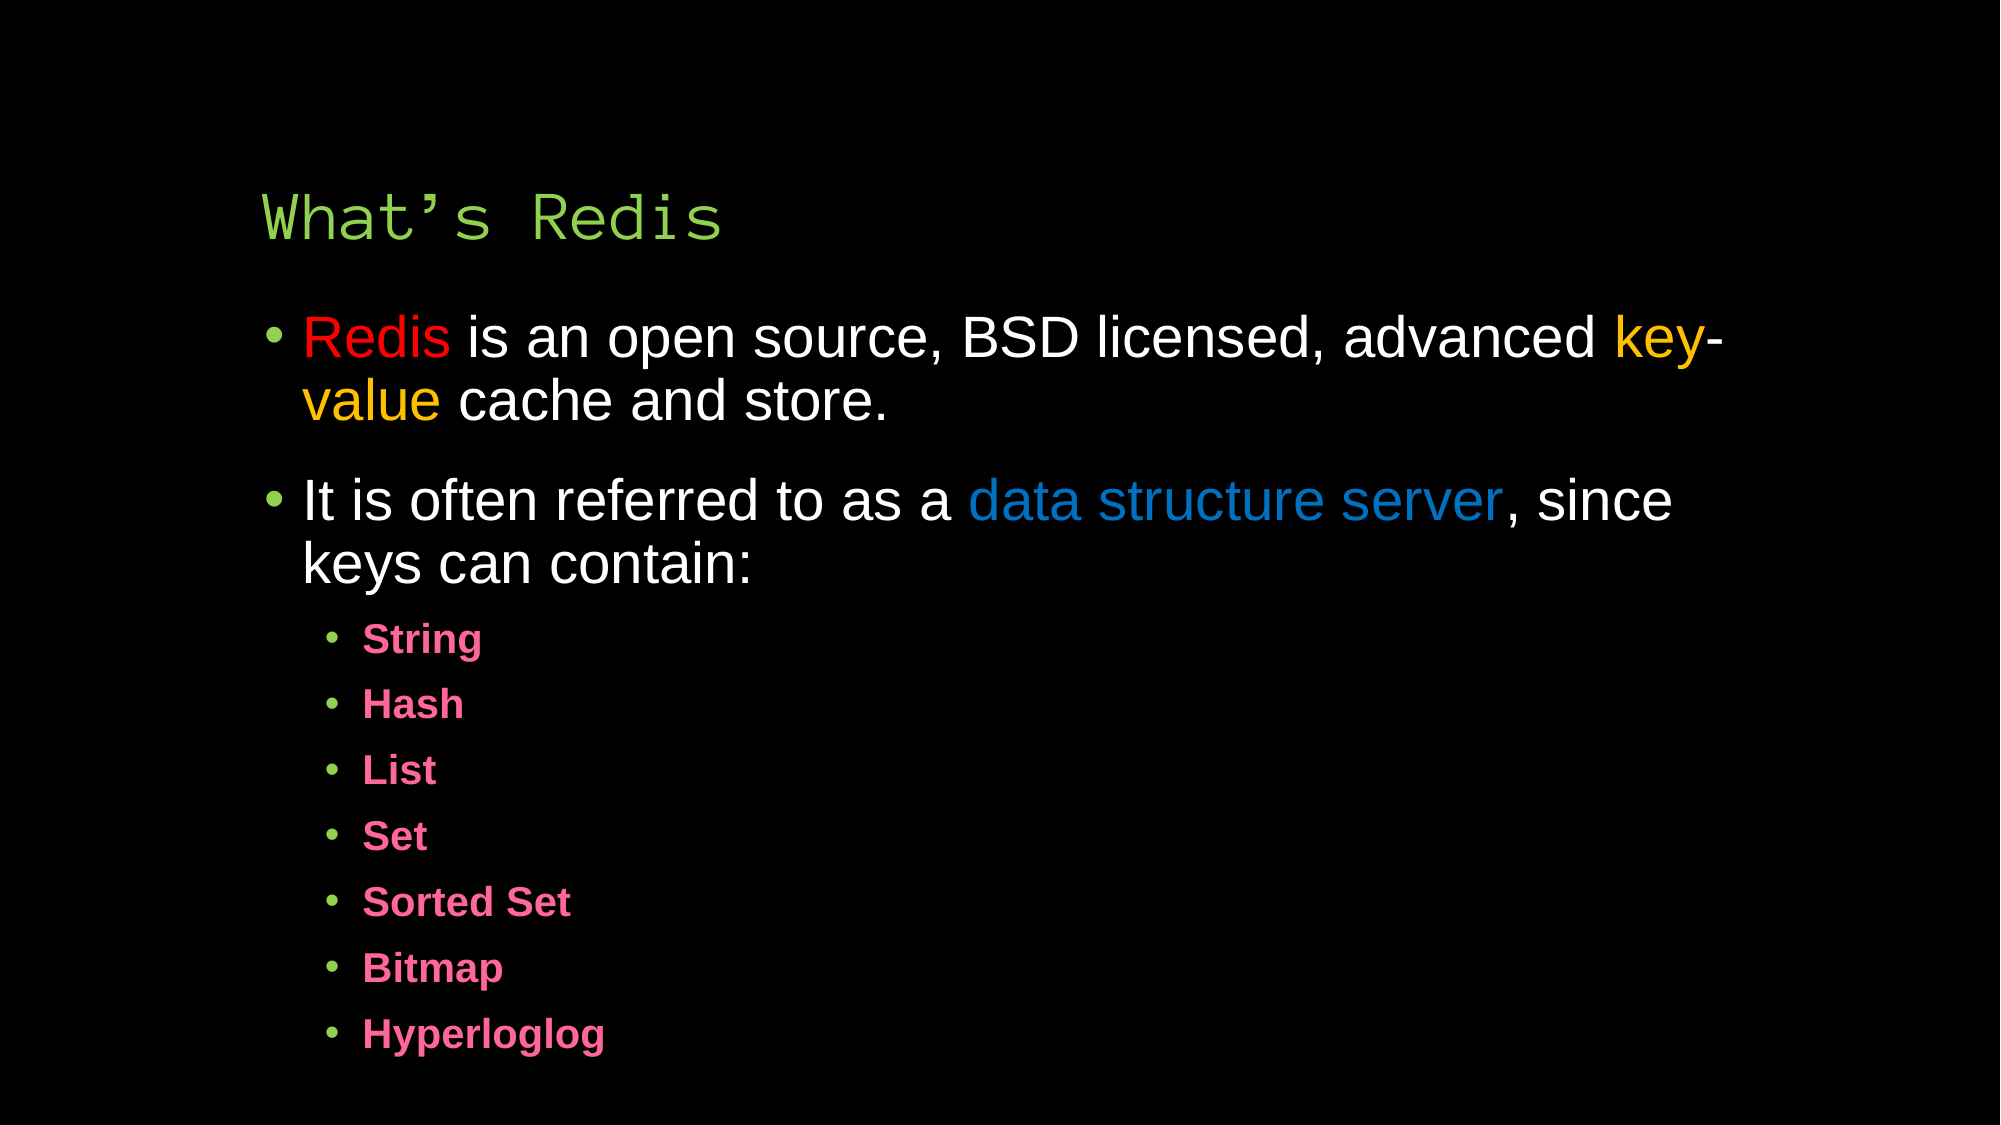

# What’s Redis
Redis is an open source, BSD licensed, advanced key-value cache and store.
It is often referred to as a data structure server, since keys can contain:
String
Hash
List
Set
Sorted Set
Bitmap
Hyperloglog